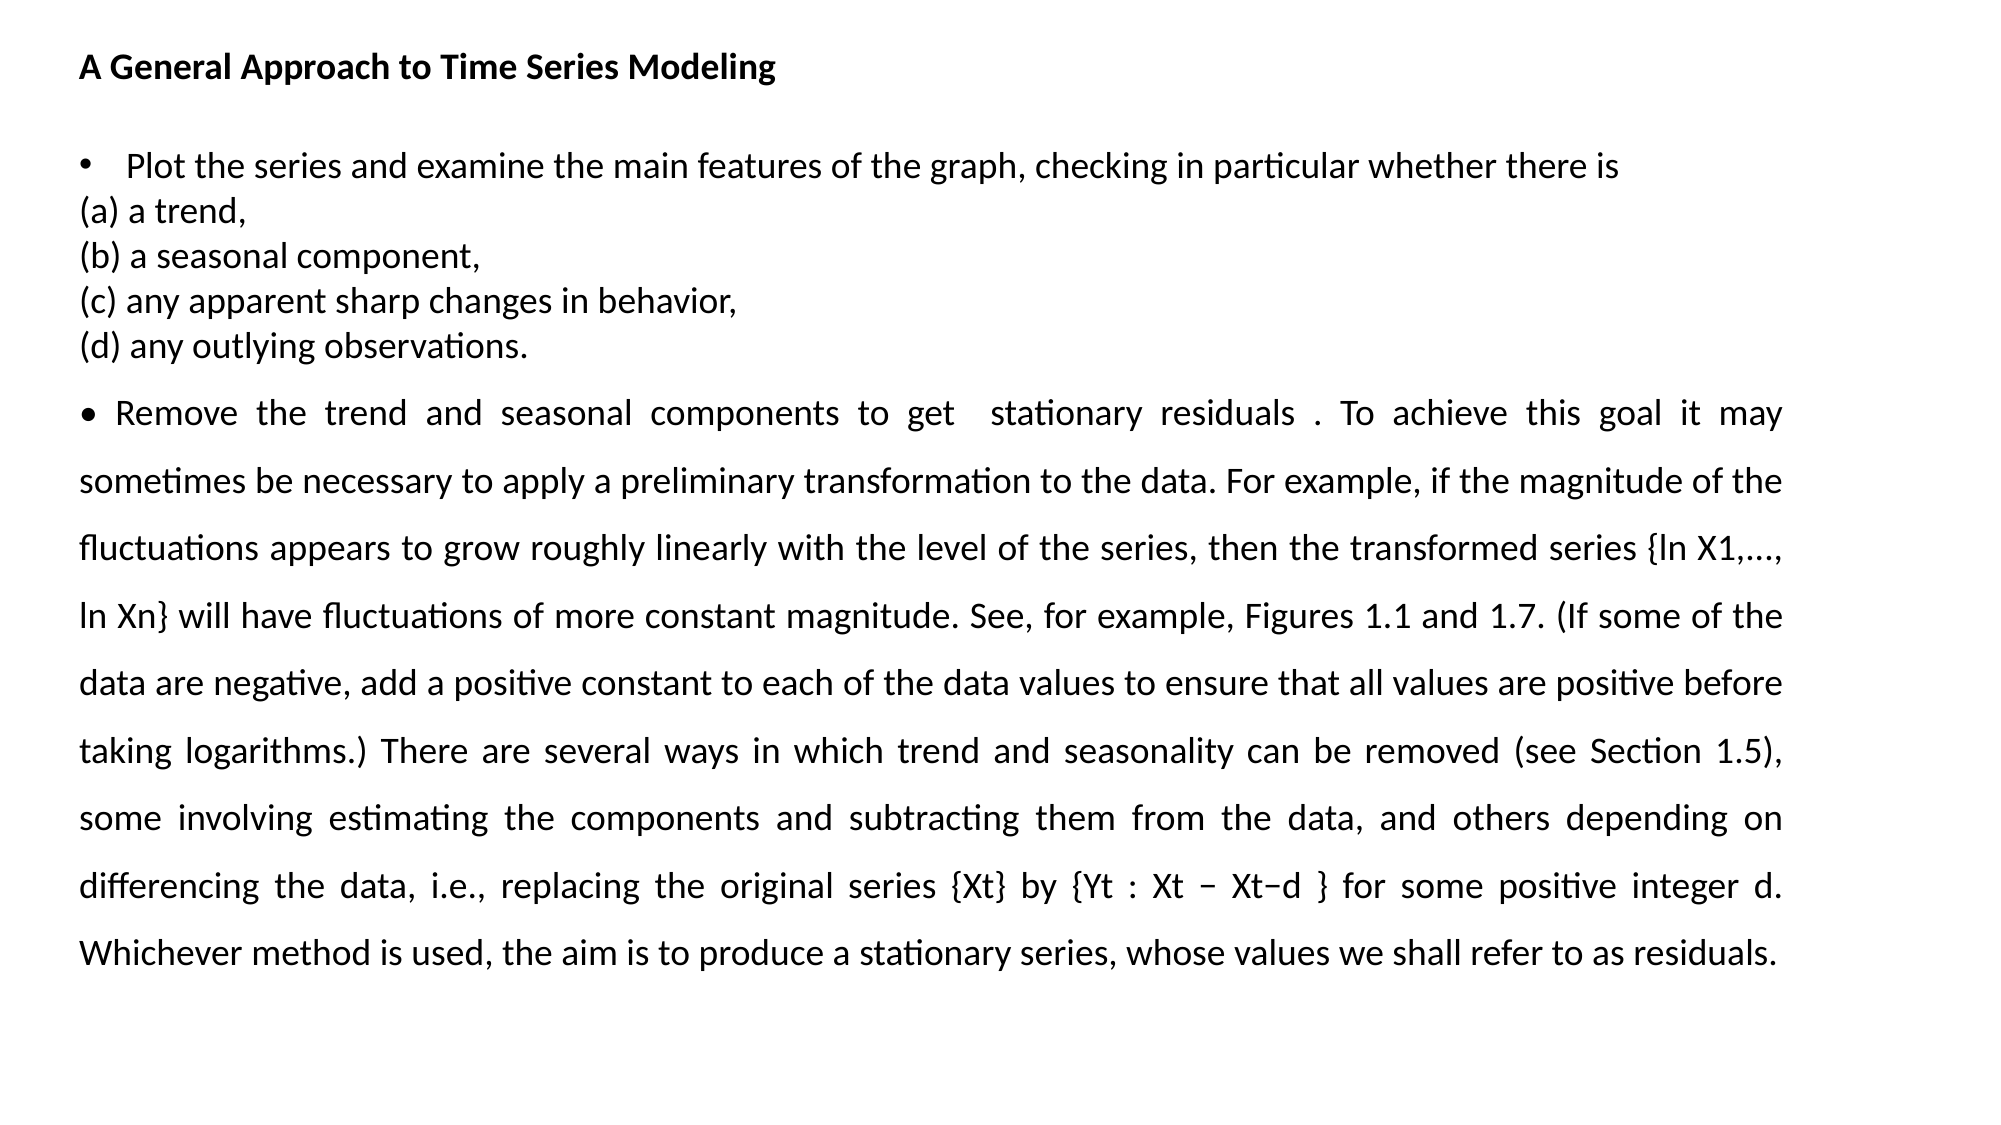

A General Approach to Time Series Modeling
Plot the series and examine the main features of the graph, checking in particular whether there is
(a) a trend,
(b) a seasonal component,
(c) any apparent sharp changes in behavior,
(d) any outlying observations.
• Remove the trend and seasonal components to get  stationary residuals . To achieve this goal it may sometimes be necessary to apply a preliminary transformation to the data. For example, if the magnitude of the fluctuations appears to grow roughly linearly with the level of the series, then the transformed series {ln X1,..., ln Xn} will have fluctuations of more constant magnitude. See, for example, Figures 1.1 and 1.7. (If some of the data are negative, add a positive constant to each of the data values to ensure that all values are positive before taking logarithms.) There are several ways in which trend and seasonality can be removed (see Section 1.5), some involving estimating the components and subtracting them from the data, and others depending on differencing the data, i.e., replacing the original series {Xt} by {Yt : Xt − Xt−d } for some positive integer d. Whichever method is used, the aim is to produce a stationary series, whose values we shall refer to as residuals.